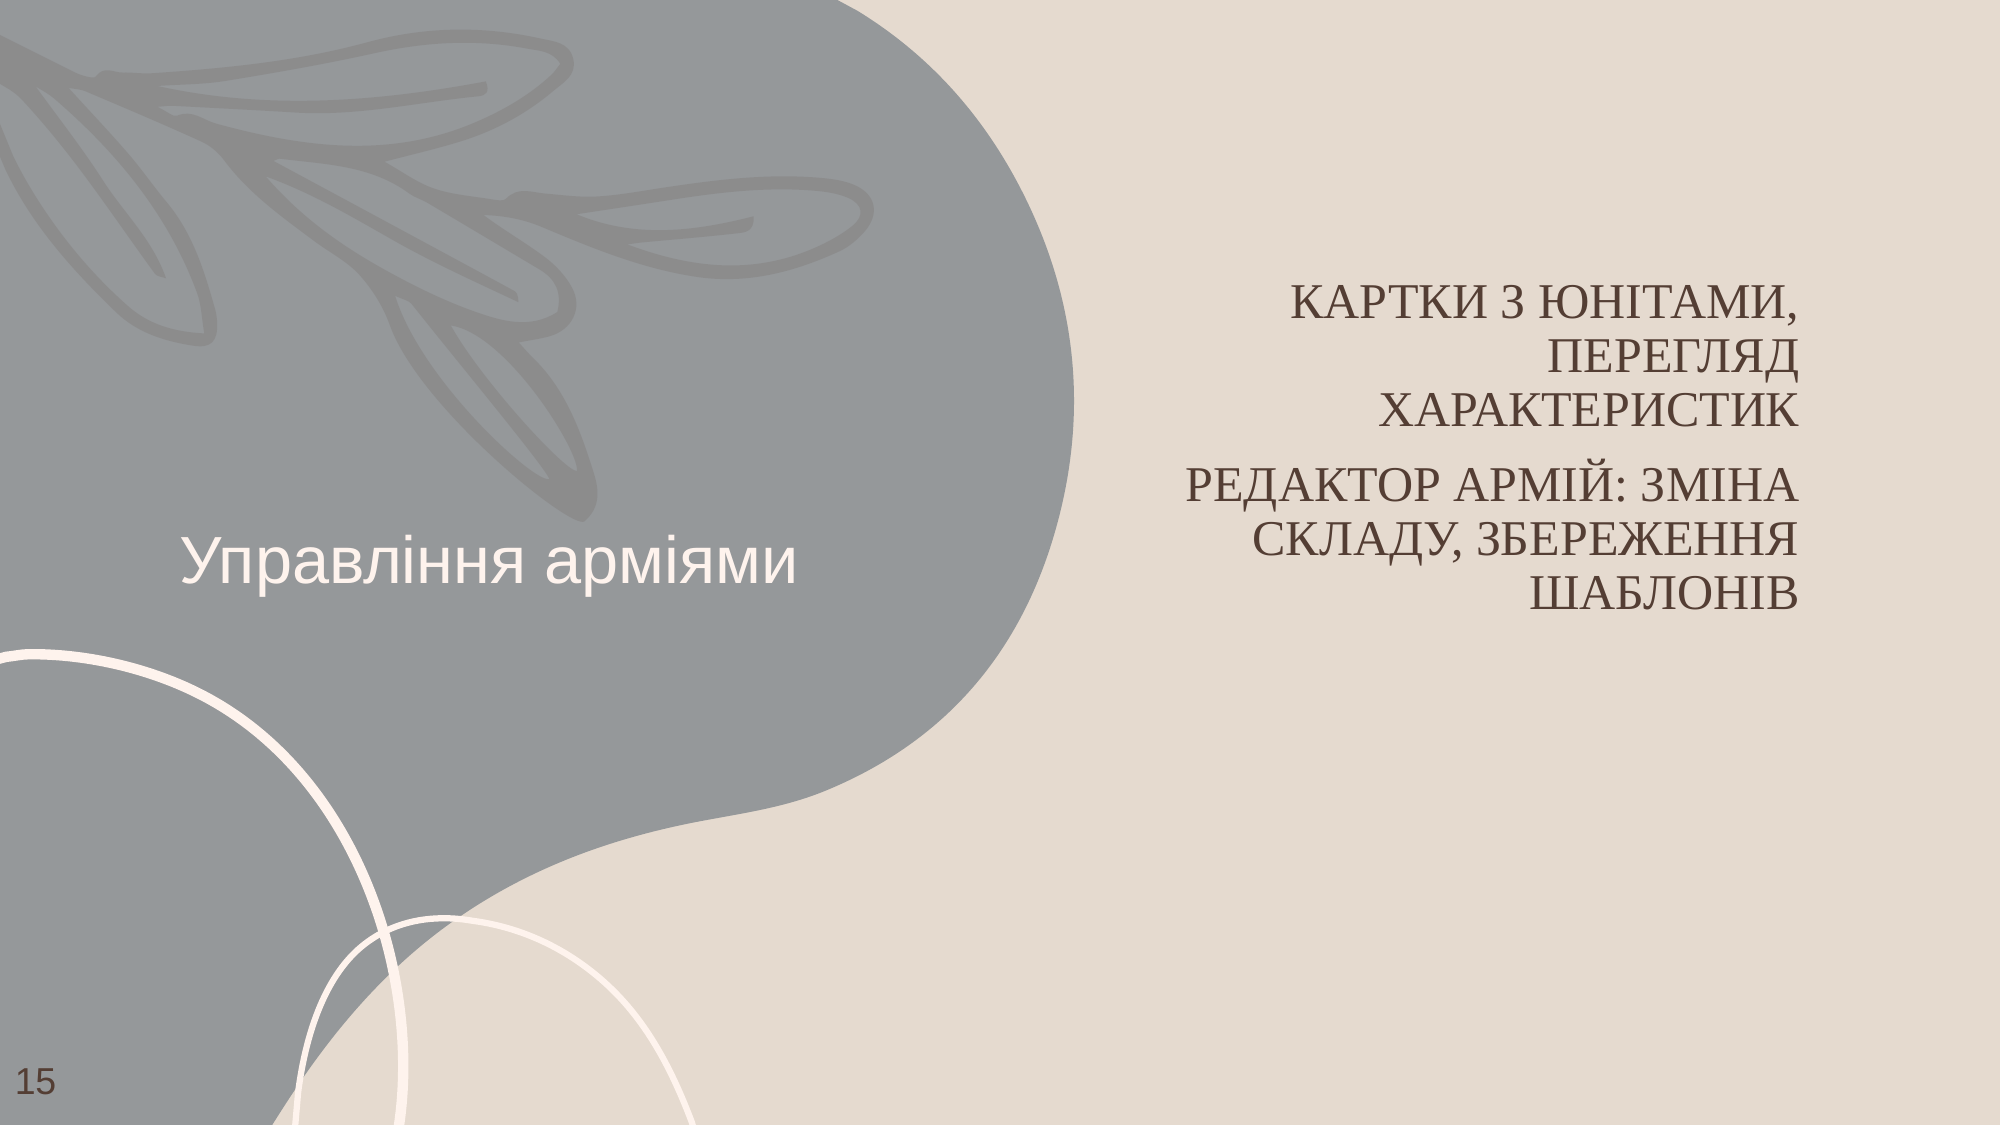

# Управління арміями

Картки з юнітами, перегляд характеристик
Редактор армій: зміна складу, збереження шаблонів
15